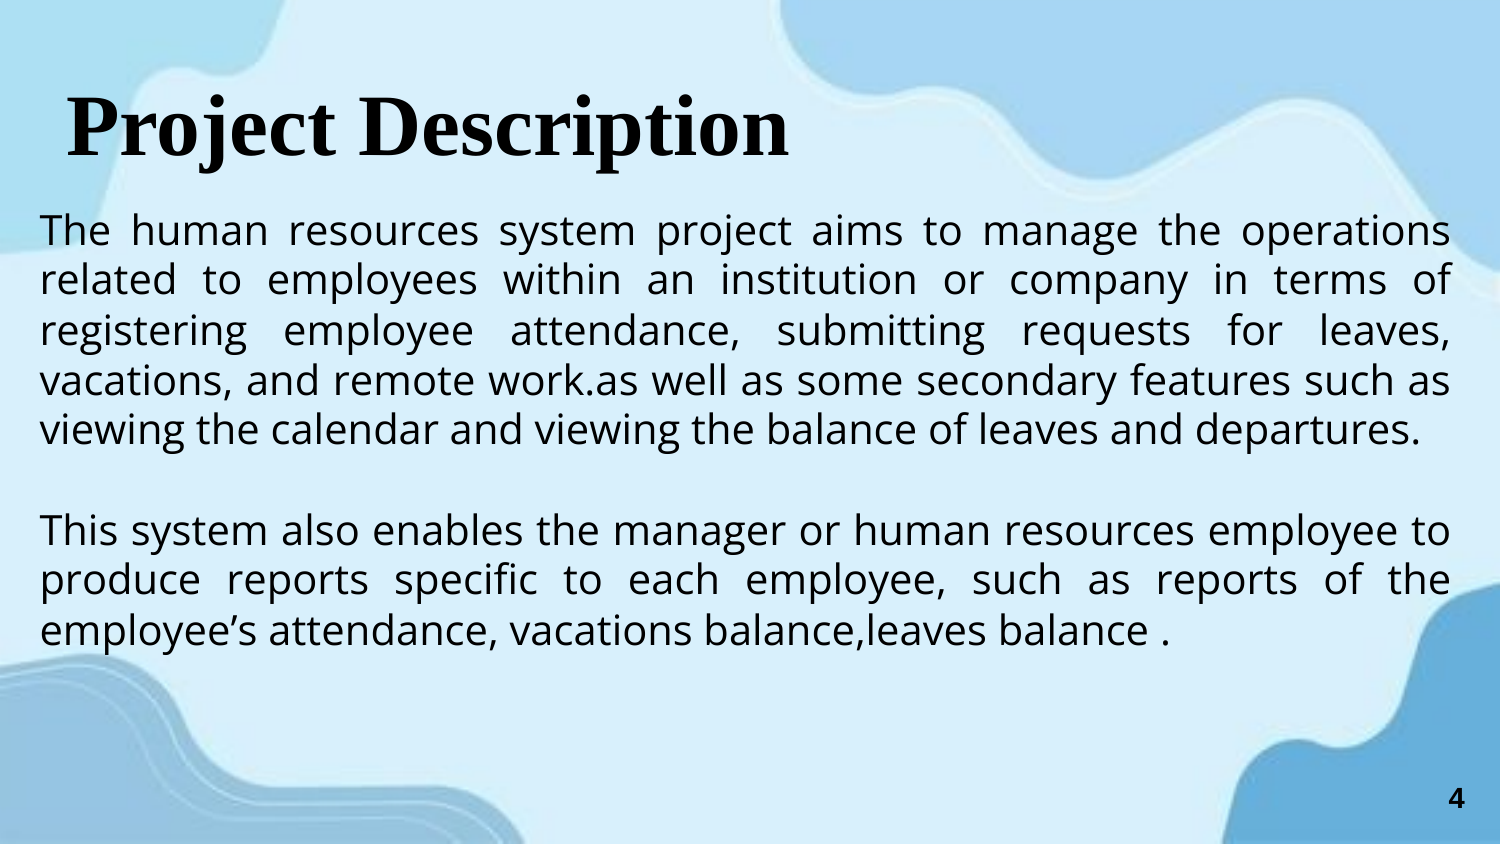

# Project Description
The human resources system project aims to manage the operations related to employees within an institution or company in terms of registering employee attendance, submitting requests for leaves, vacations, and remote work.as well as some secondary features such as viewing the calendar and viewing the balance of leaves and departures.

This system also enables the manager or human resources employee to produce reports specific to each employee, such as reports of the employee’s attendance, vacations balance,leaves balance .
4